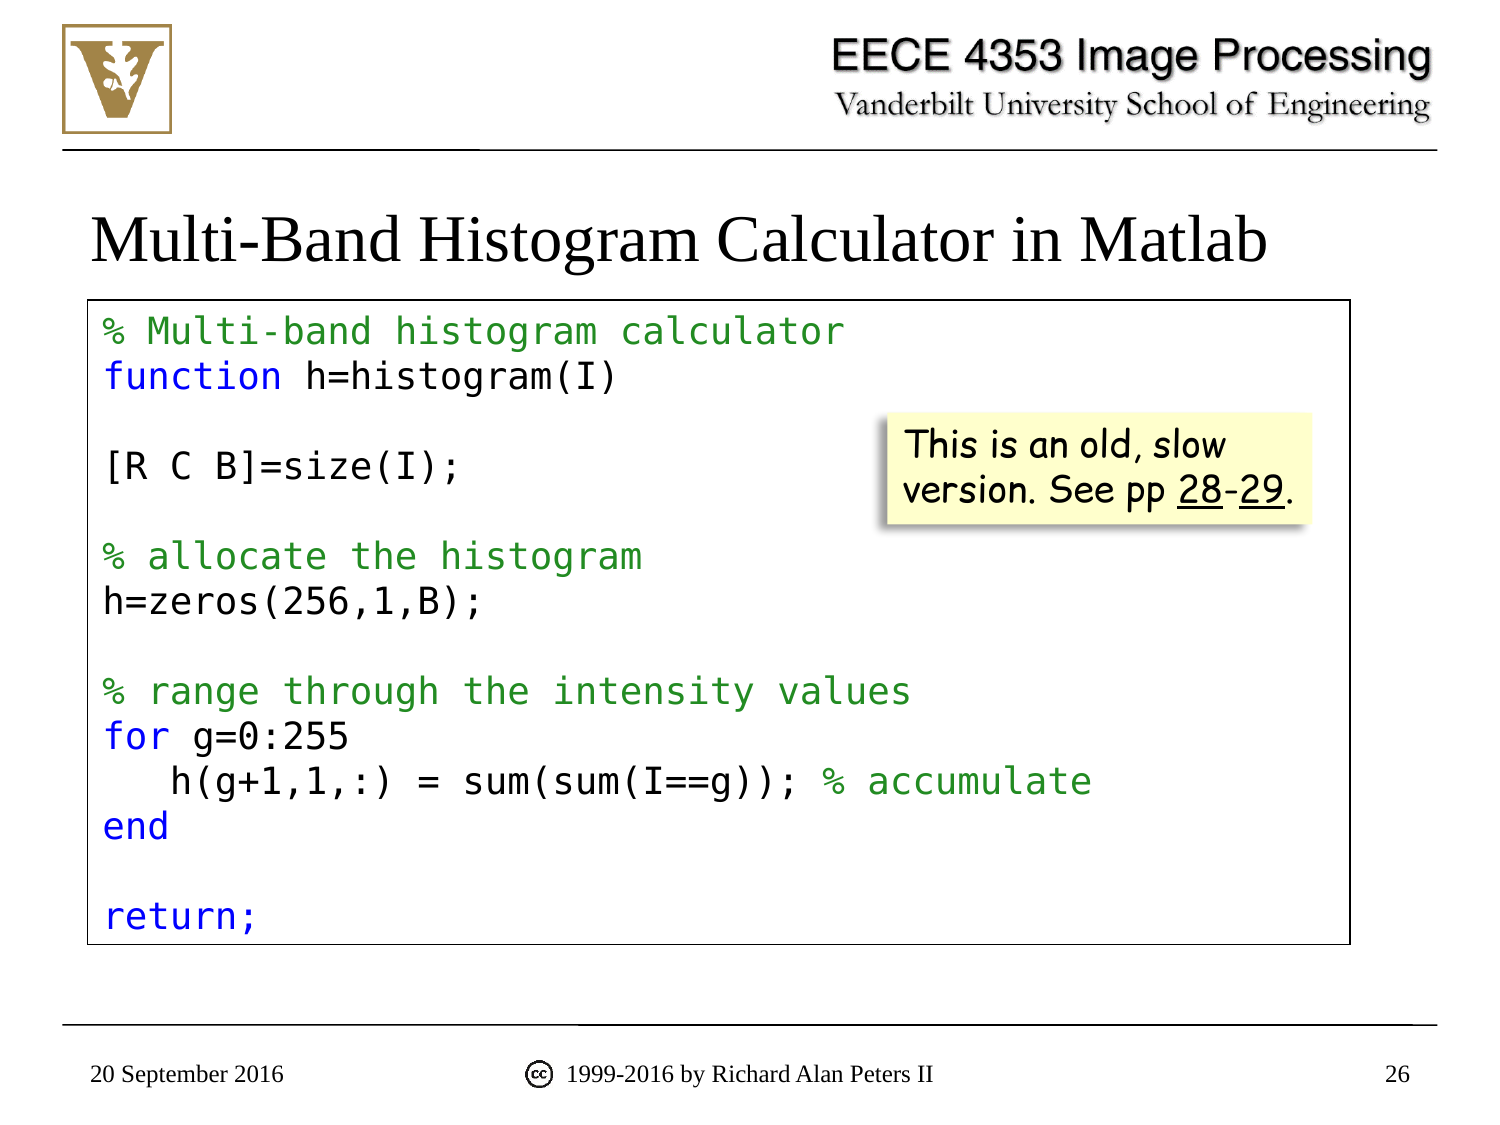

# Multi-Band Histogram Calculator in Matlab
% Multi-band histogram calculator
function h=histogram(I)

[R C B]=size(I);

% allocate the histogram
h=zeros(256,1,B);

% range through the intensity values
for g=0:255
   h(g+1,1,:) = sum(sum(I==g)); % accumulate
end

return;
This is an old, slow version. See pp 28-29.
20 September 2016
1999-2016 by Richard Alan Peters II
26